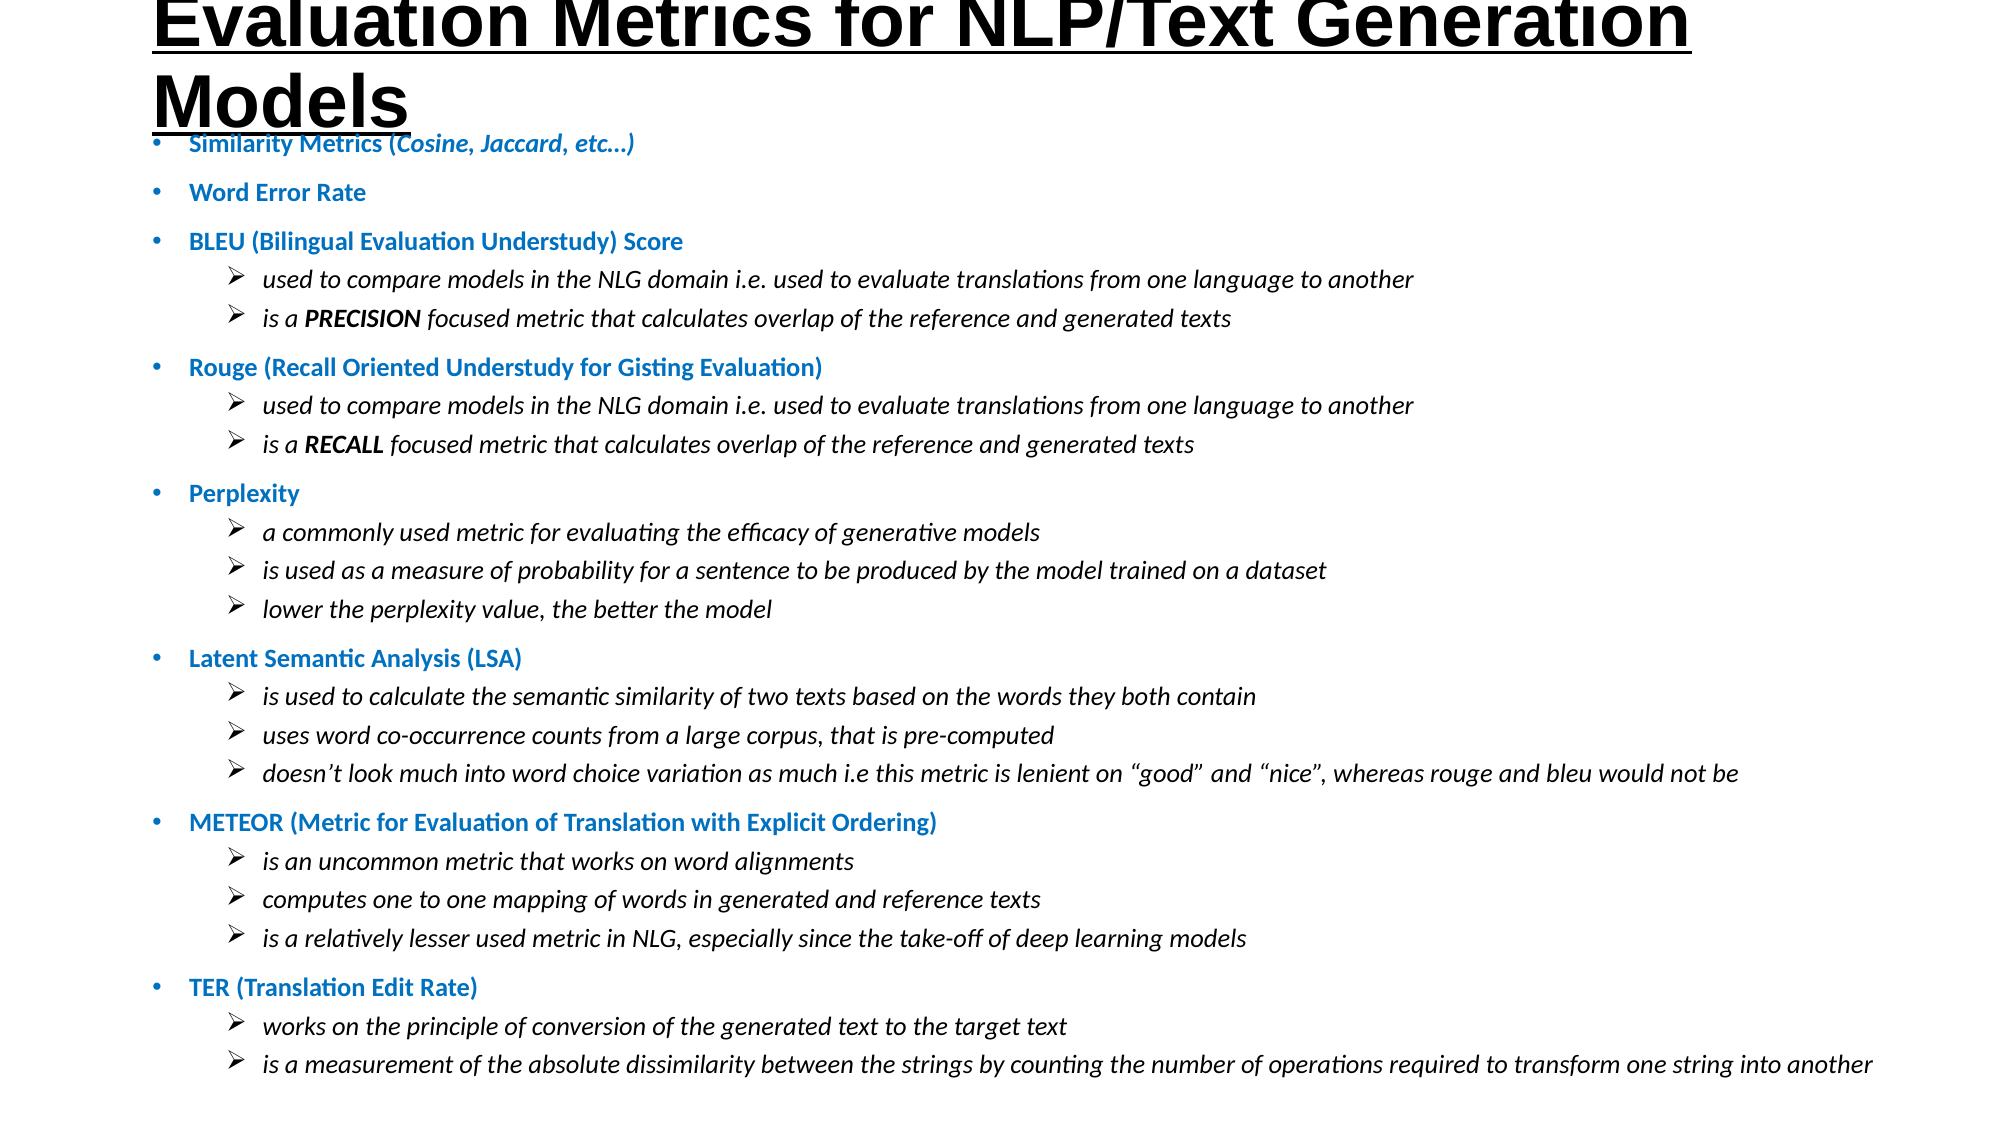

# Evaluation Metrics for NLP/Text Generation Models
Similarity Metrics (Cosine, Jaccard, etc…)
Word Error Rate
BLEU (Bilingual Evaluation Understudy) Score
used to compare models in the NLG domain i.e. used to evaluate translations from one language to another
is a PRECISION focused metric that calculates overlap of the reference and generated texts
Rouge (Recall Oriented Understudy for Gisting Evaluation)
used to compare models in the NLG domain i.e. used to evaluate translations from one language to another
is a RECALL focused metric that calculates overlap of the reference and generated texts
Perplexity
a commonly used metric for evaluating the efficacy of generative models
is used as a measure of probability for a sentence to be produced by the model trained on a dataset
lower the perplexity value, the better the model
Latent Semantic Analysis (LSA)
is used to calculate the semantic similarity of two texts based on the words they both contain
uses word co-occurrence counts from a large corpus, that is pre-computed
doesn’t look much into word choice variation as much i.e this metric is lenient on “good” and “nice”, whereas rouge and bleu would not be
METEOR (Metric for Evaluation of Translation with Explicit Ordering)
is an uncommon metric that works on word alignments
computes one to one mapping of words in generated and reference texts
is a relatively lesser used metric in NLG, especially since the take-off of deep learning models
TER (Translation Edit Rate)
works on the principle of conversion of the generated text to the target text
is a measurement of the absolute dissimilarity between the strings by counting the number of operations required to transform one string into another